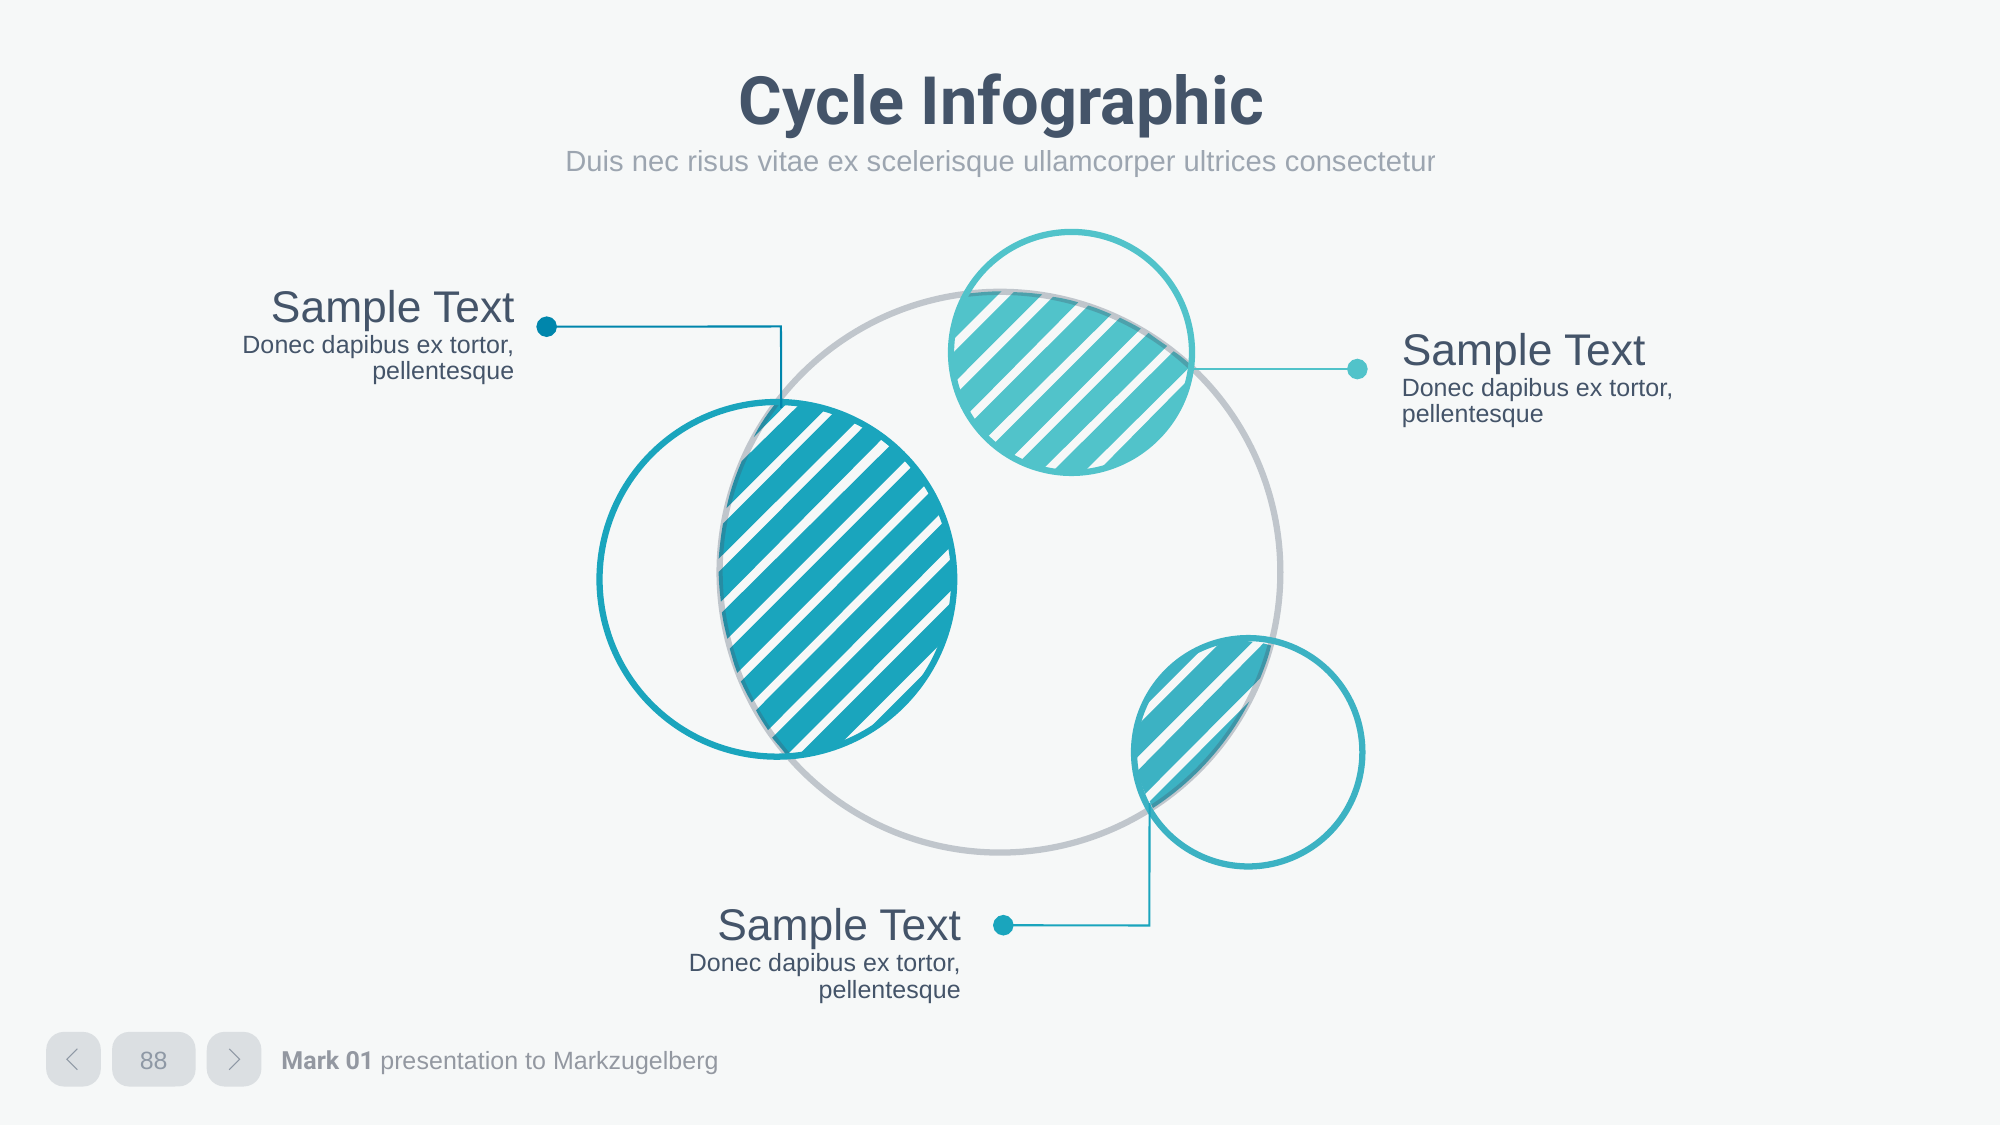

# Cycle Infographic
Duis nec risus vitae ex scelerisque ullamcorper ultrices consectetur

Sample Text
Donec dapibus ex tortor, pellentesque

Sample Text
Donec dapibus ex tortor, pellentesque

Sample Text
Donec dapibus ex tortor, pellentesque